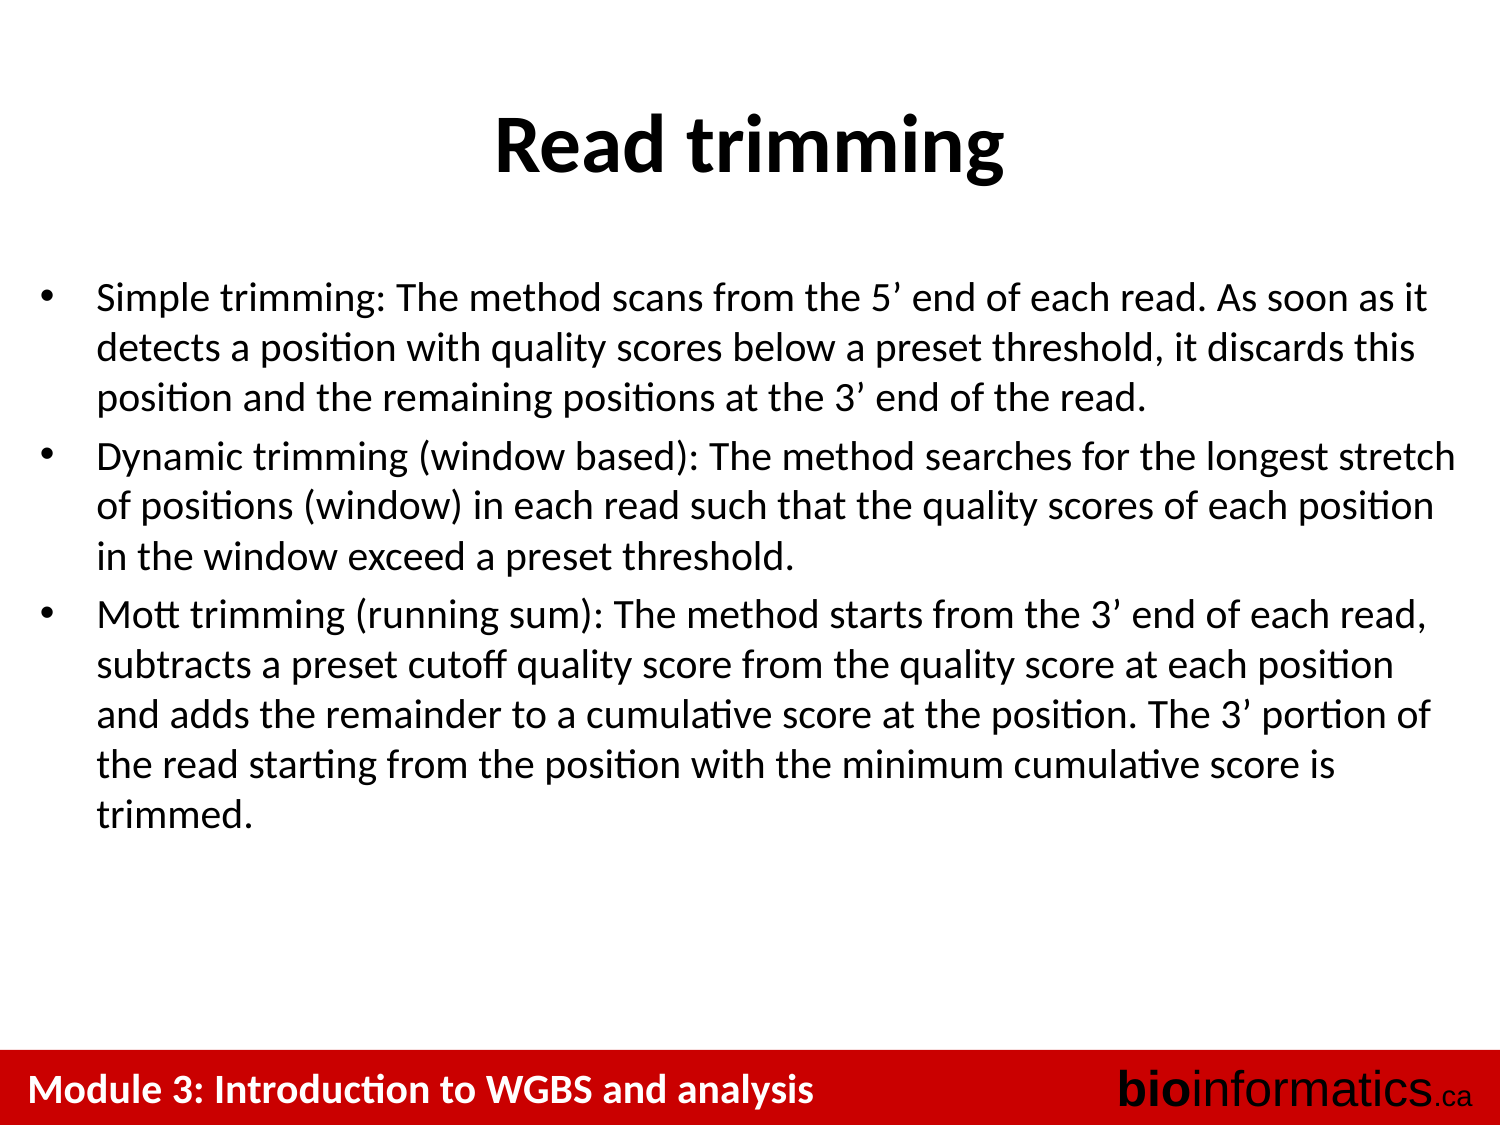

# Read trimming
Simple trimming: The method scans from the 5’ end of each read. As soon as it detects a position with quality scores below a preset threshold, it discards this position and the remaining positions at the 3’ end of the read.
Dynamic trimming (window based): The method searches for the longest stretch of positions (window) in each read such that the quality scores of each position in the window exceed a preset threshold.
Mott trimming (running sum): The method starts from the 3’ end of each read, subtracts a preset cutoff quality score from the quality score at each position and adds the remainder to a cumulative score at the position. The 3’ portion of the read starting from the position with the minimum cumulative score is trimmed.